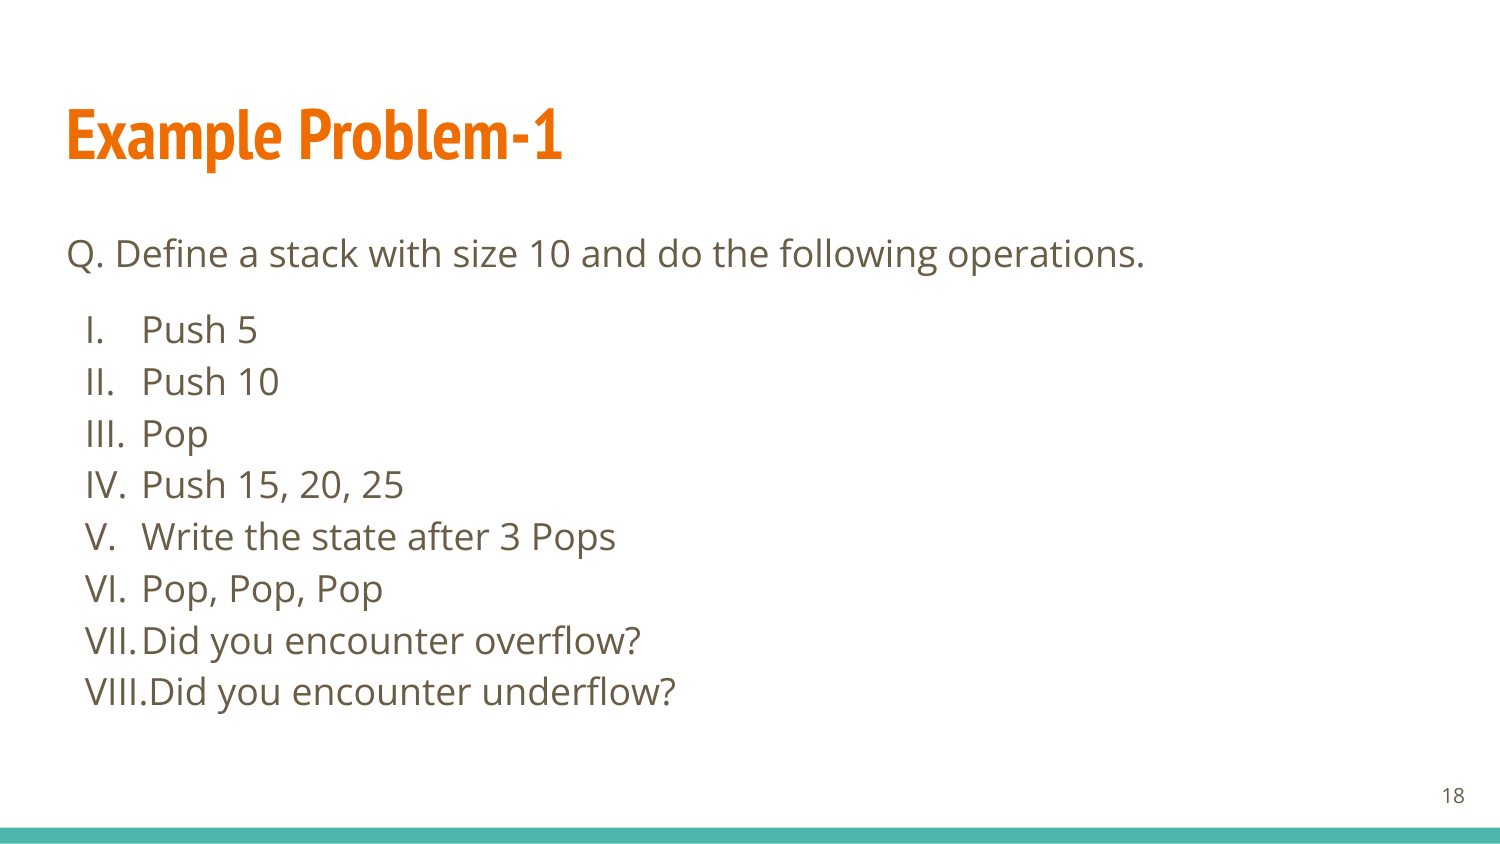

# Example Problem-1
Q. Define a stack with size 10 and do the following operations.
Push 5
Push 10
Pop
Push 15, 20, 25
Write the state after 3 Pops
Pop, Pop, Pop
Did you encounter overflow?
Did you encounter underflow?
18